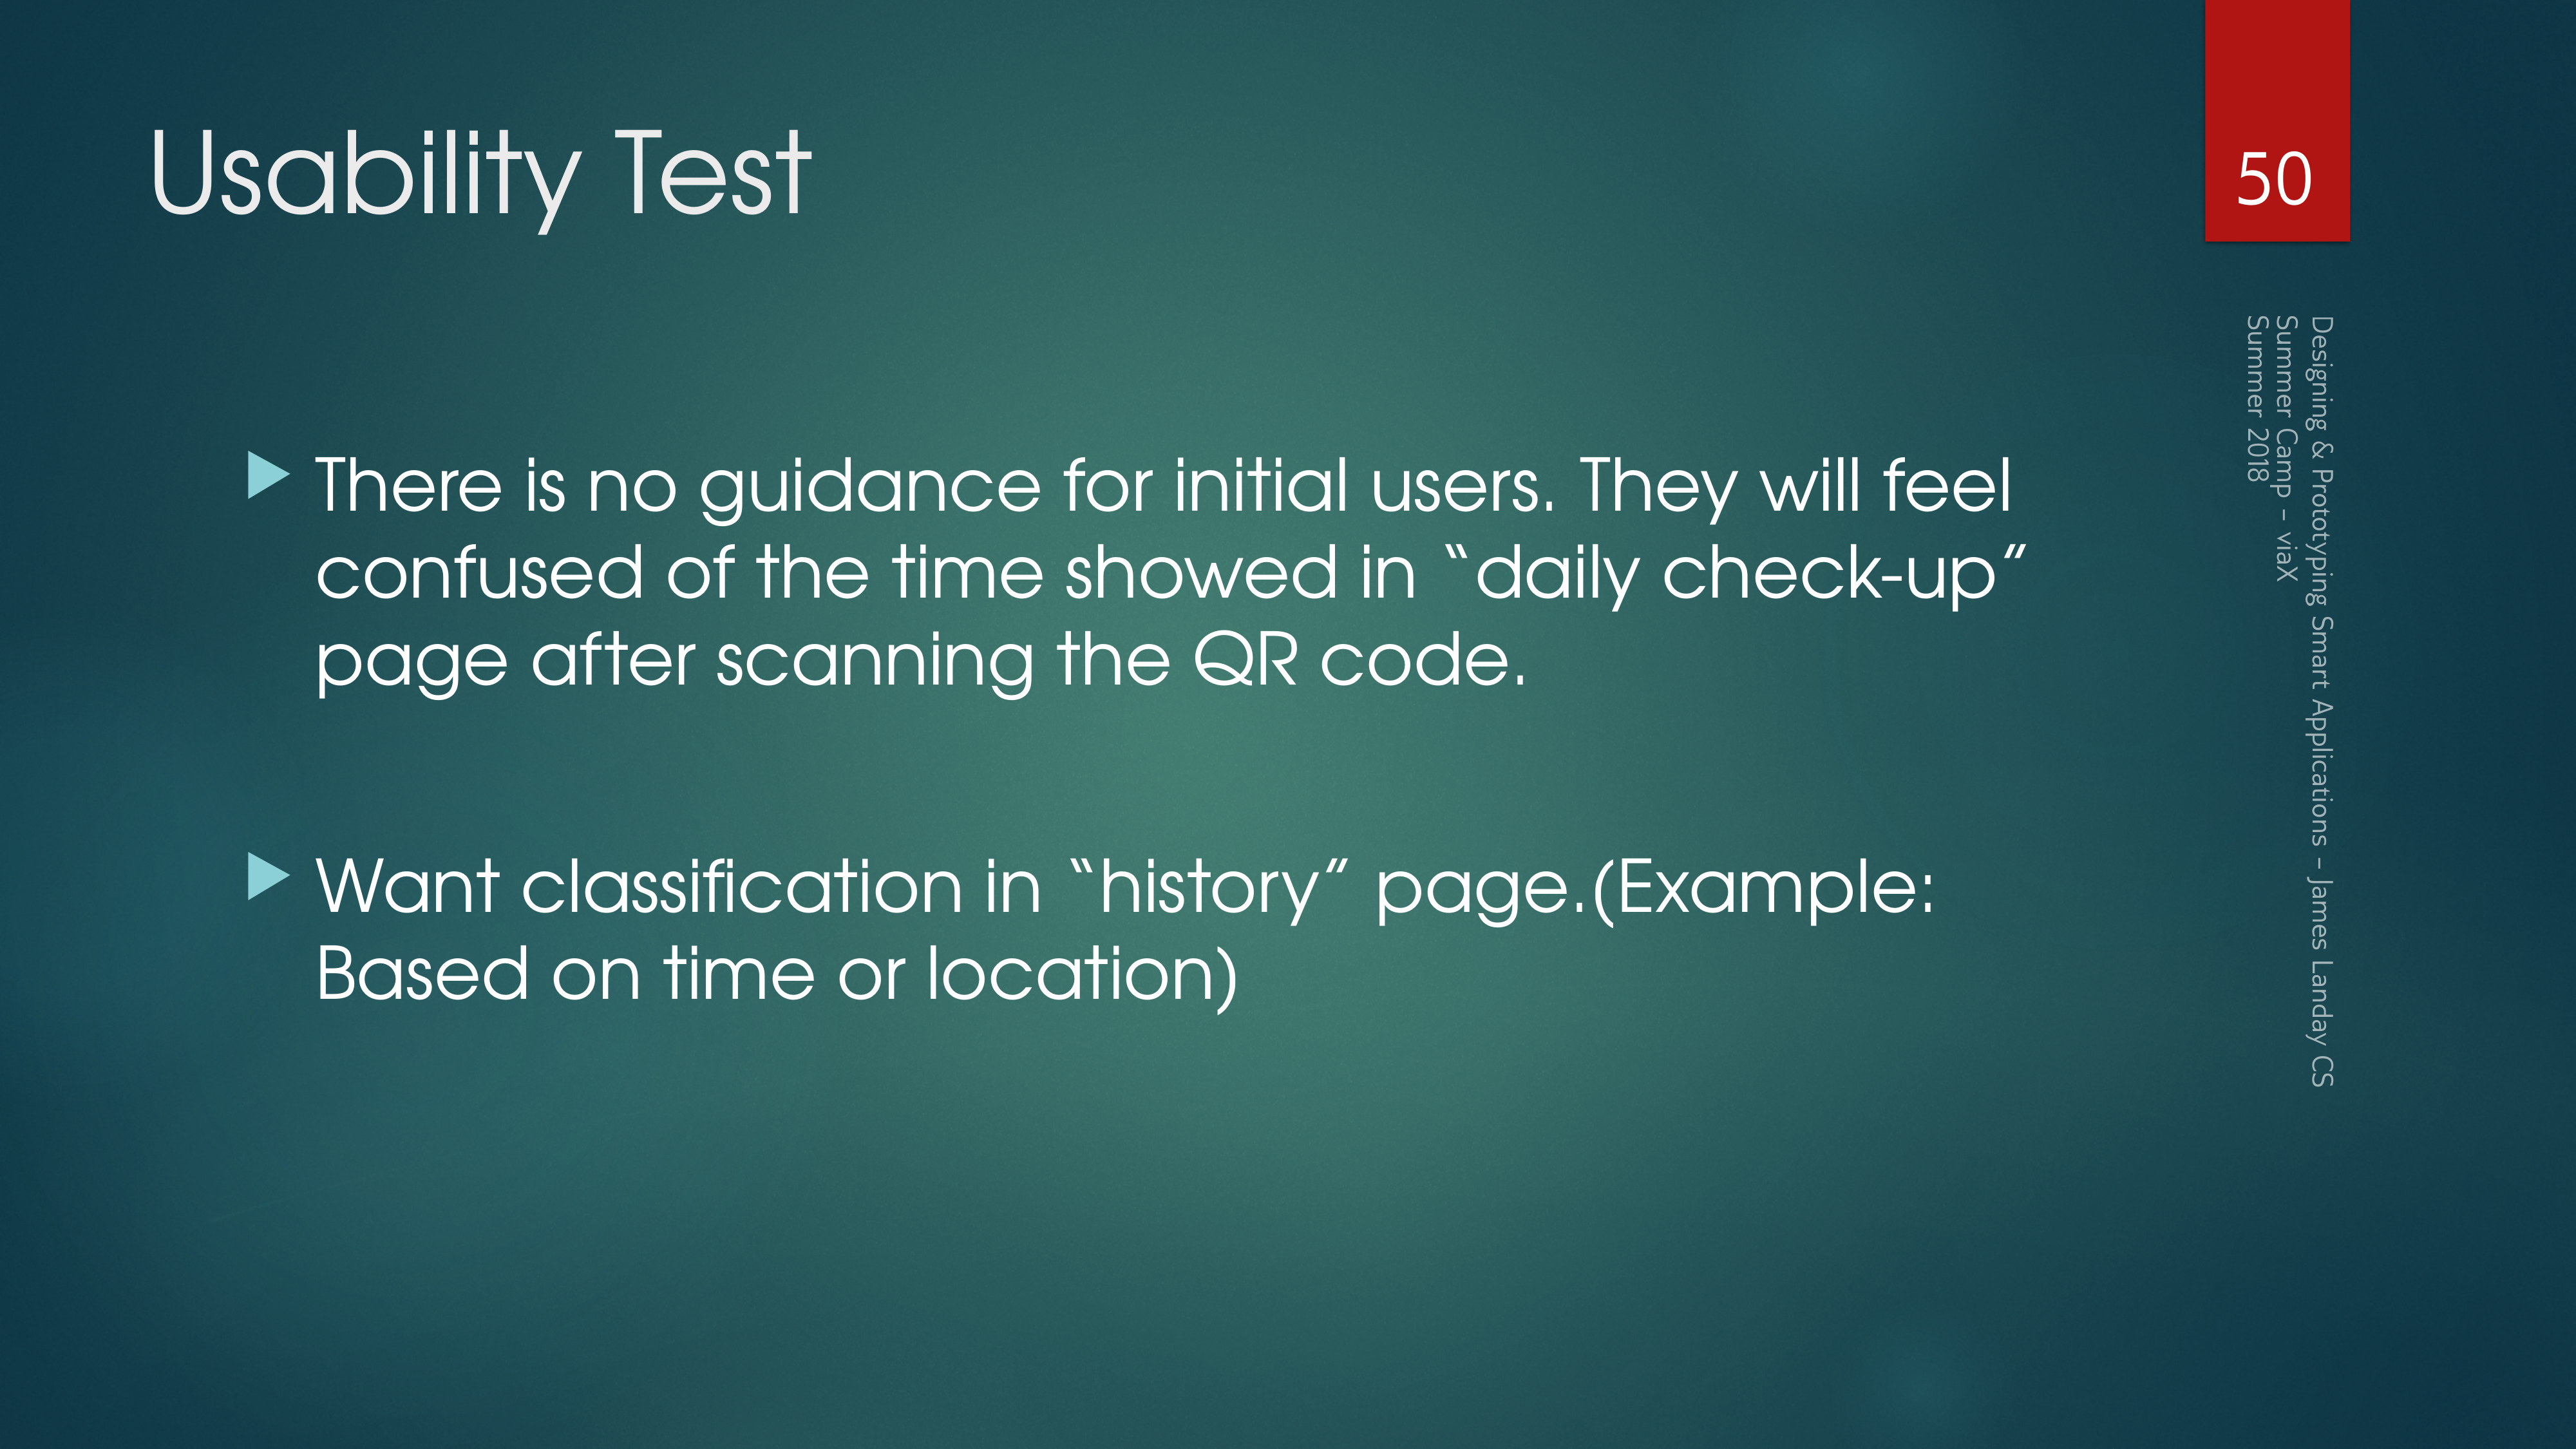

50
# Usability Test
Summer 2018
There is no guidance for initial users. They will feel confused of the time showed in “daily check-up” page after scanning the QR code.

Want classification in “history” page.(Example: Based on time or location)

Designing & Prototyping Smart Applications – James Landay CS Summer Camp – viaX